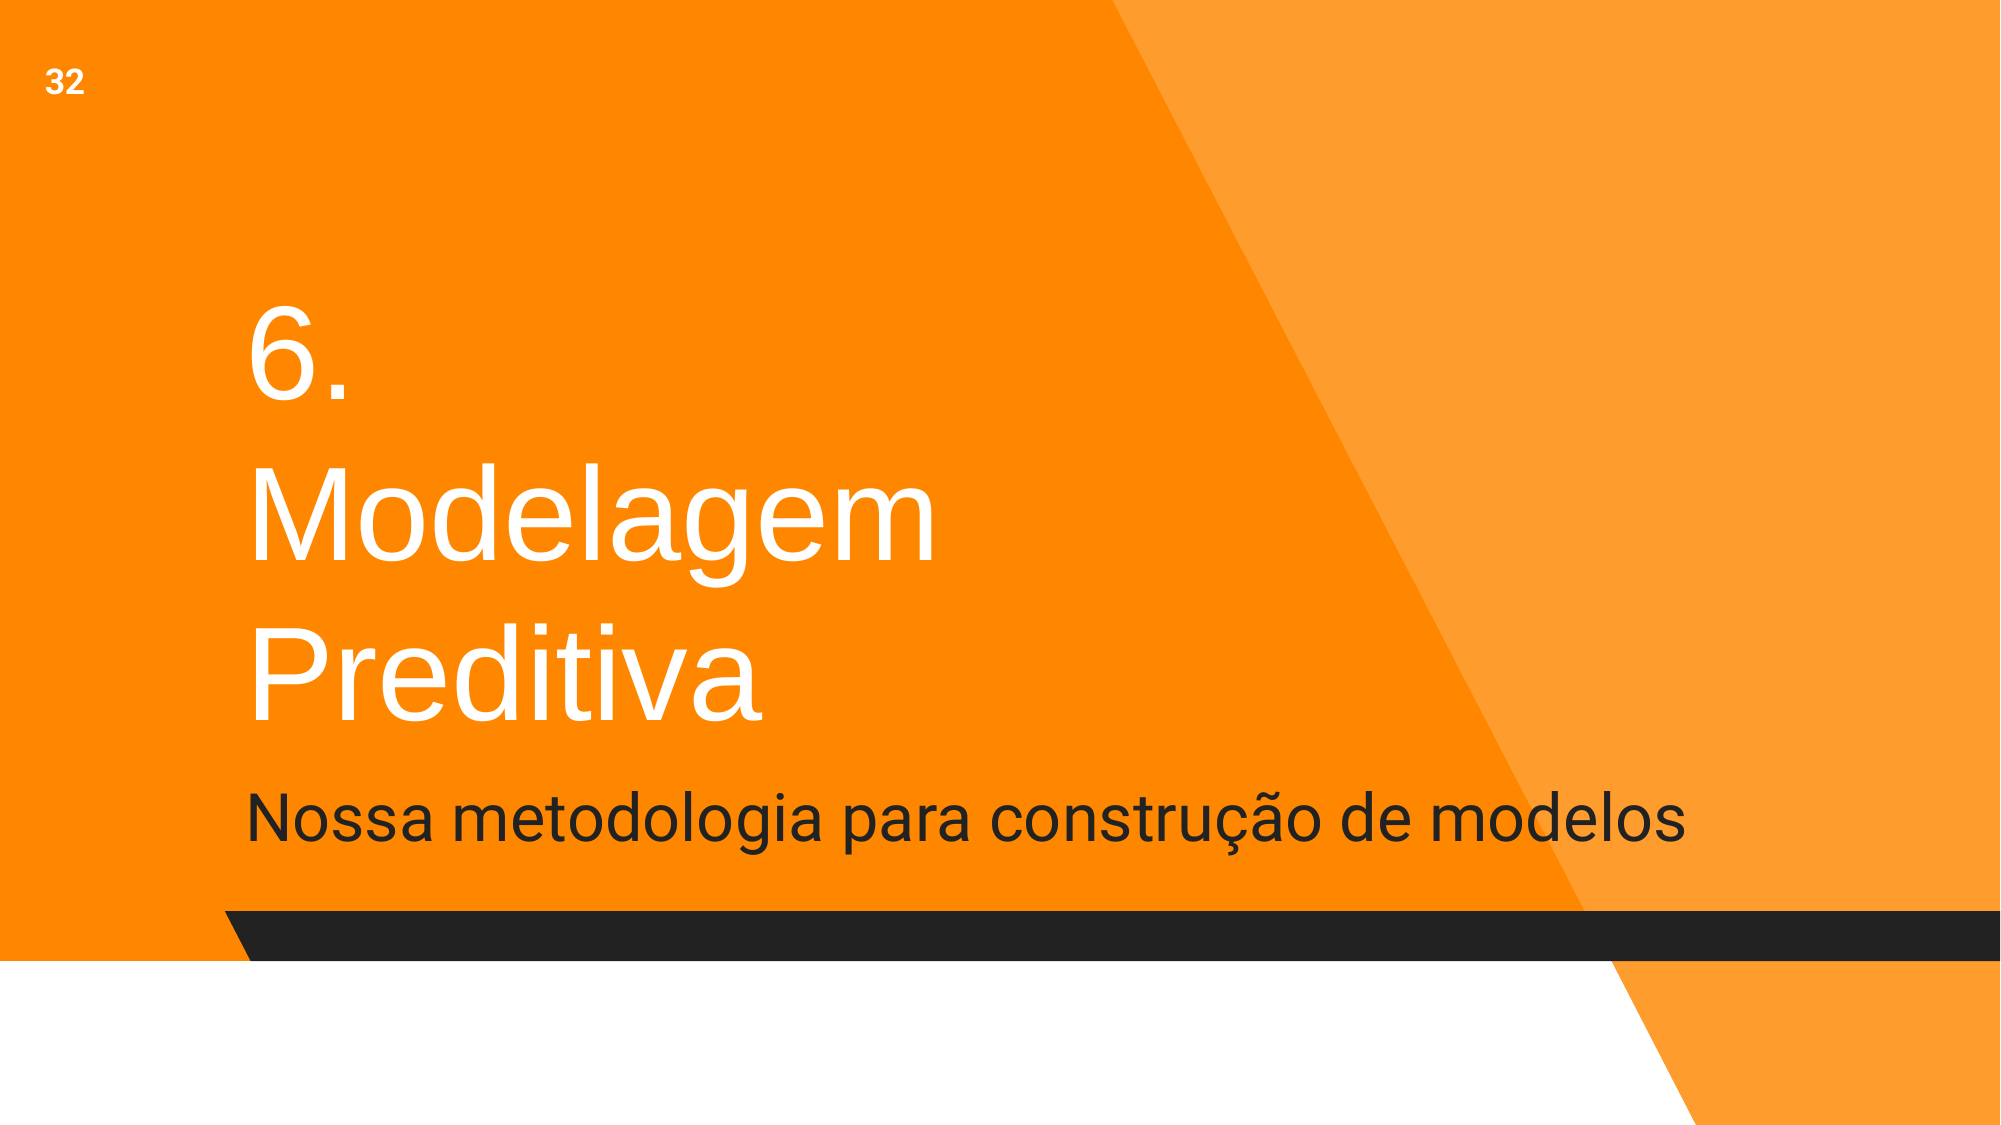

32
# 6.
Modelagem Preditiva
Nossa metodologia para construção de modelos